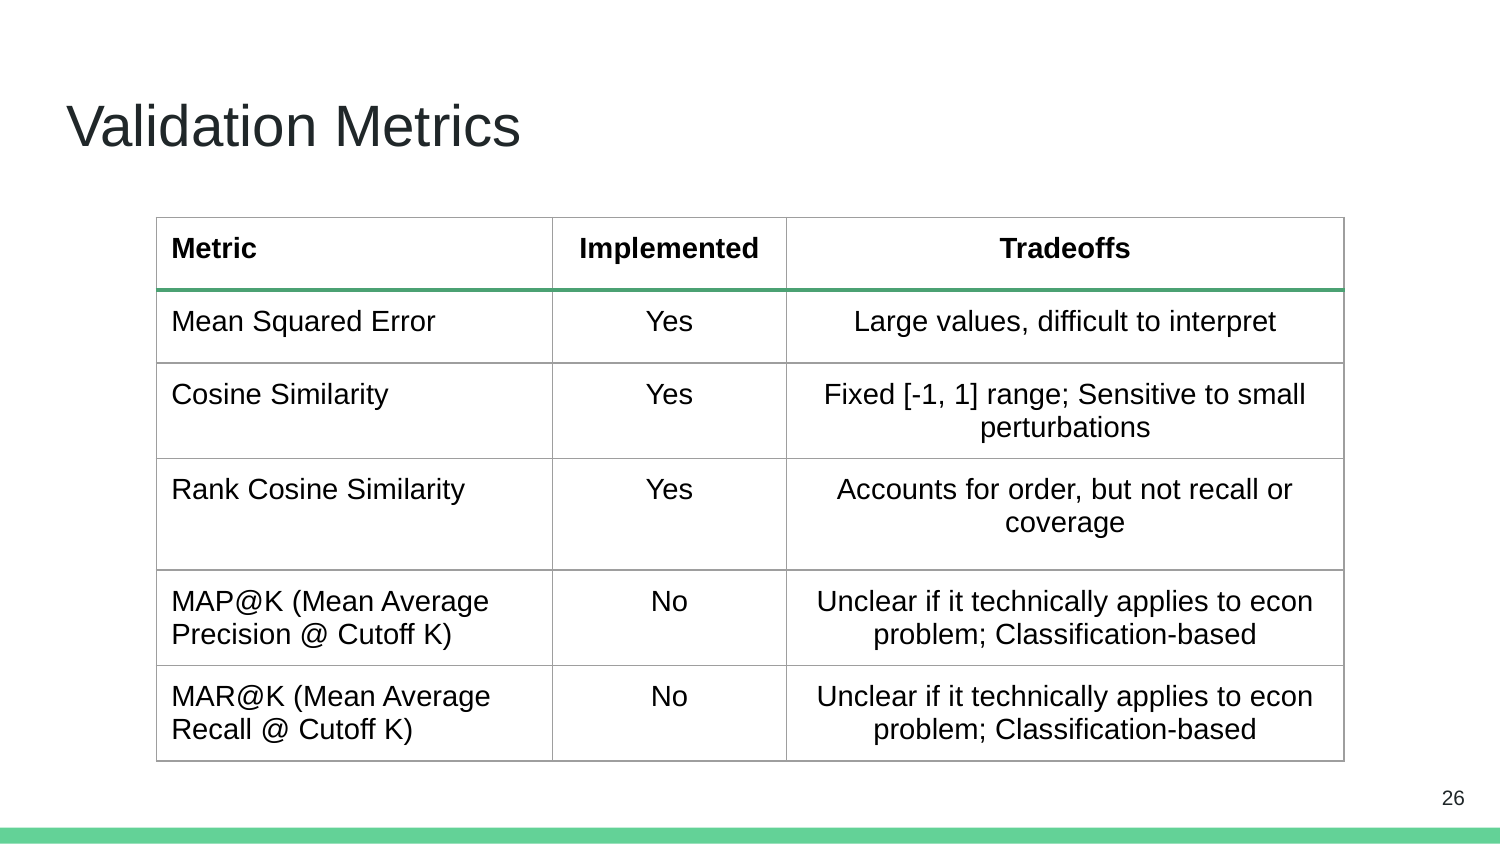

# Validation Metrics
| Metric | Implemented | Tradeoffs |
| --- | --- | --- |
| Mean Squared Error | Yes | Large values, difficult to interpret |
| Cosine Similarity | Yes | Fixed [-1, 1] range; Sensitive to small perturbations |
| Rank Cosine Similarity | Yes | Accounts for order, but not recall or coverage |
| MAP@K (Mean Average Precision @ Cutoff K) | No | Unclear if it technically applies to econ problem; Classification-based |
| MAR@K (Mean Average Recall @ Cutoff K) | No | Unclear if it technically applies to econ problem; Classification-based |
26